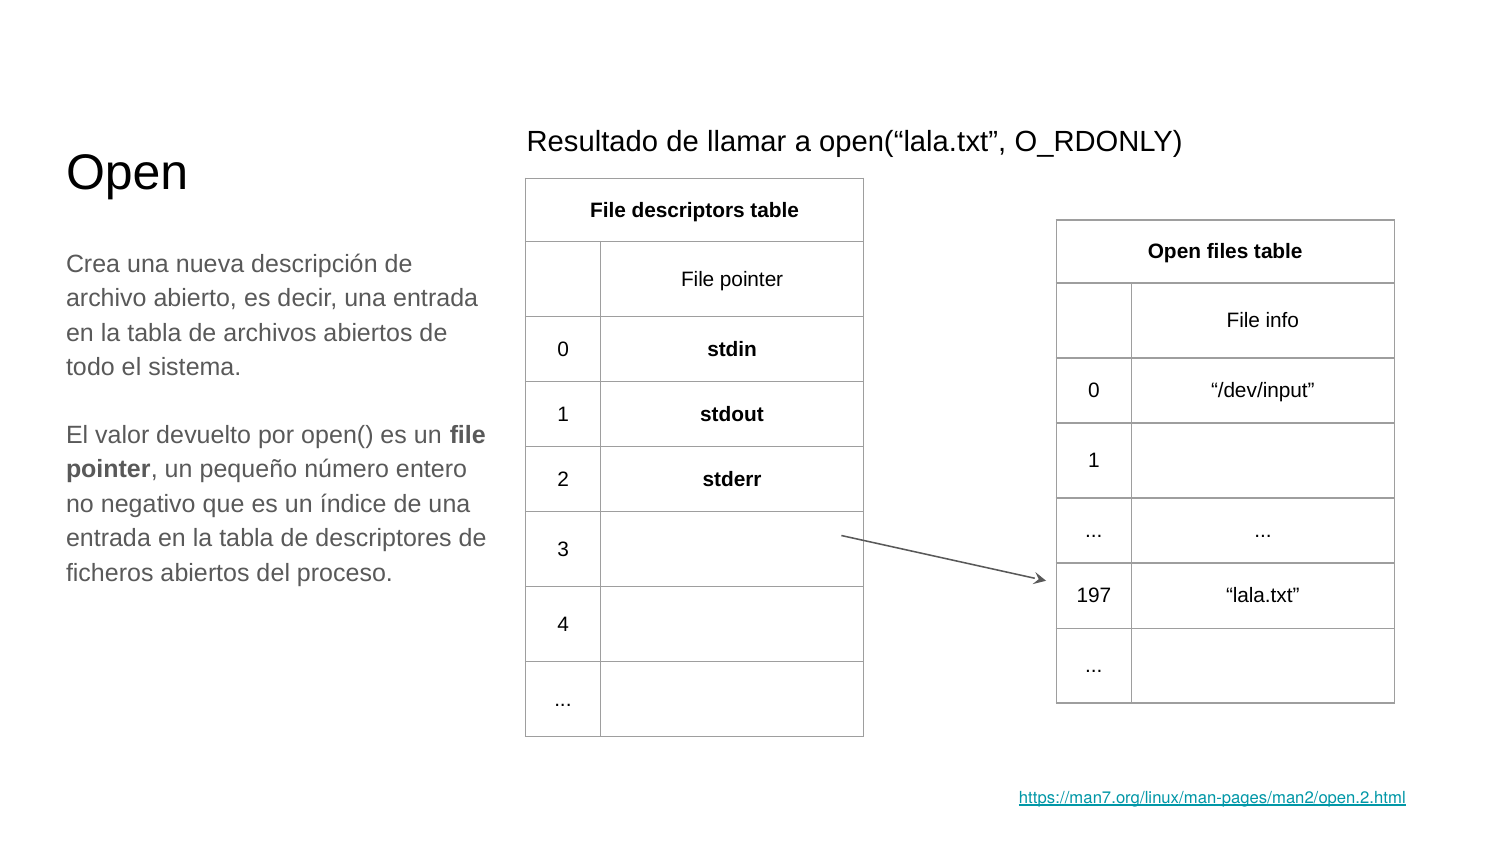

# Open
Resultado de llamar a open(“lala.txt”, O_RDONLY)
| File descriptors table |  |
| --- | --- |
|  | File pointer |
| 0 | stdin |
| 1 | stdout |
| 2 | stderr |
| 3 |  |
| 4 |  |
| ... |  |
| Open files table |  |
| --- | --- |
|  | File info |
| 0 | “/dev/input” |
| 1 |  |
| ... | ... |
| 197 | “lala.txt” |
| ... |  |
Crea una nueva descripción de archivo abierto, es decir, una entrada en la tabla de archivos abiertos de todo el sistema.
El valor devuelto por open() es un file pointer, un pequeño número entero no negativo que es un índice de una entrada en la tabla de descriptores de ficheros abiertos del proceso.

https://man7.org/linux/man-pages/man2/open.2.html